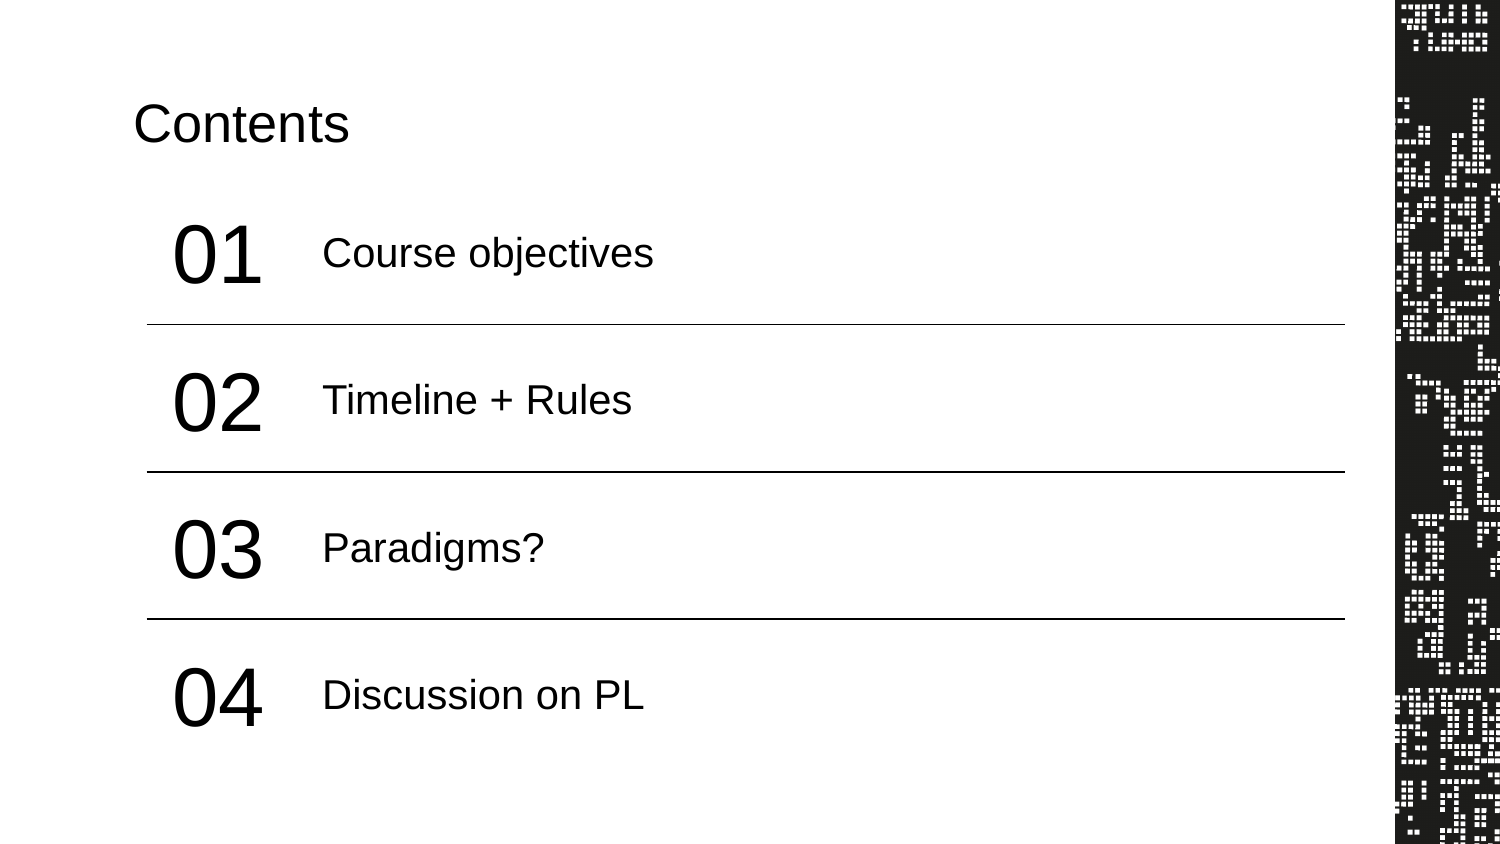

# Contents
01
Course objectives
02
Timeline + Rules
03
Paradigms?
04
Discussion on PL